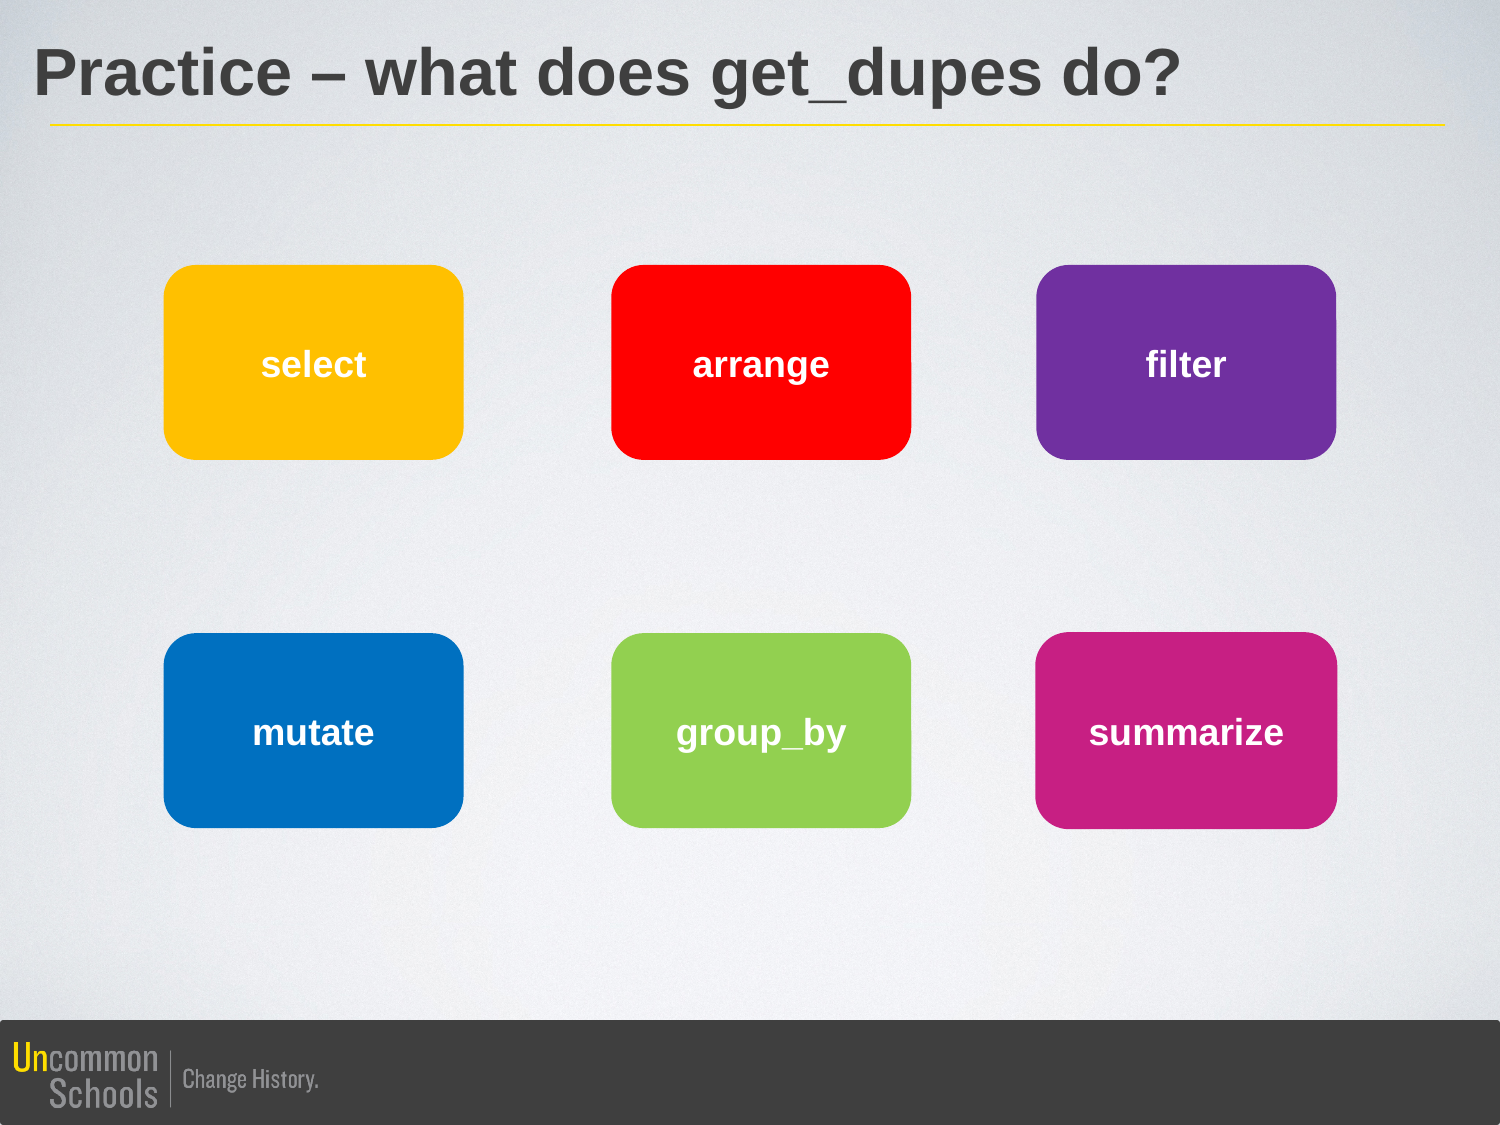

Practice – what does get_dupes do?
select
arrange
filter
mutate
group_by
summarize